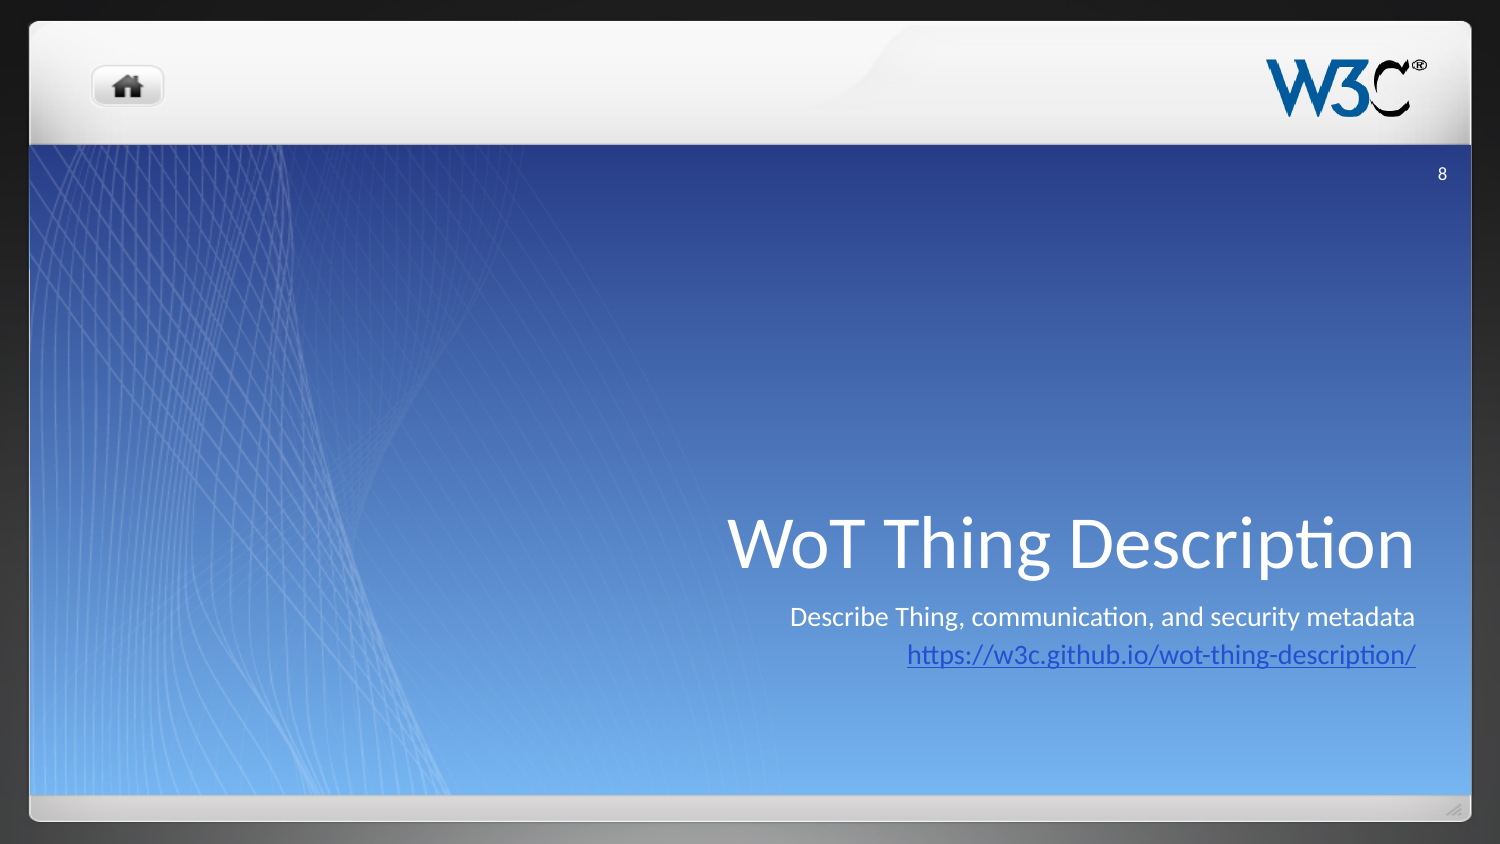

8
# WoT Thing Description
Describe Thing, communication, and security metadata
https://w3c.github.io/wot-thing-description/